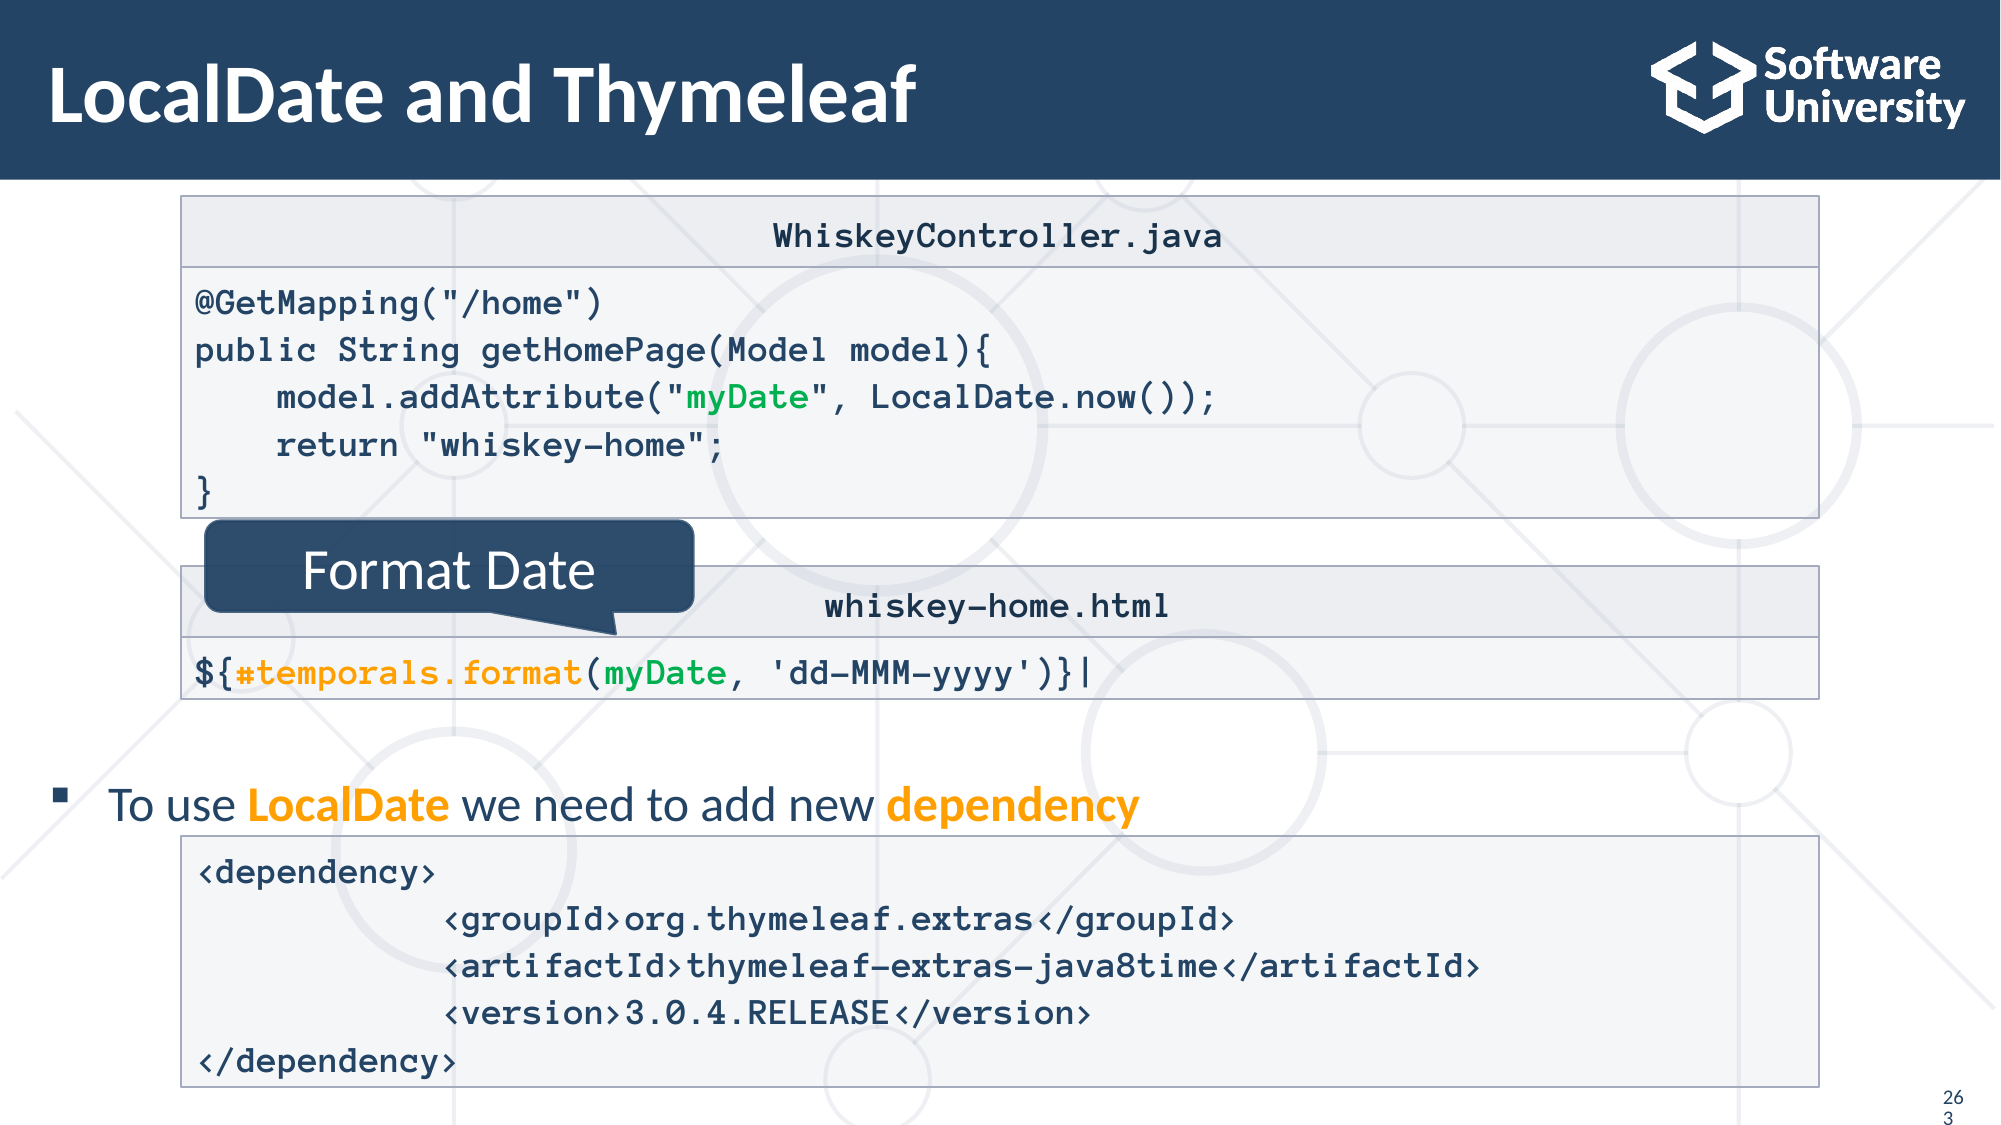

# LocalDate and Thymeleaf

To use LocalDate we need to add new dependency

WhiskeyController.java
@GetMapping("/home")
public String getHomePage(Model model){
    model.addAttribute("myDate", LocalDate.now());
    return "whiskey-home";
}
Format Date
whiskey-home.html
${#temporals.format(myDate, 'dd-MMM-yyyy')}|
<dependency>
            <groupId>org.thymeleaf.extras</groupId>
            <artifactId>thymeleaf-extras-java8time</artifactId>
            <version>3.0.4.RELEASE</version>
</dependency>
263